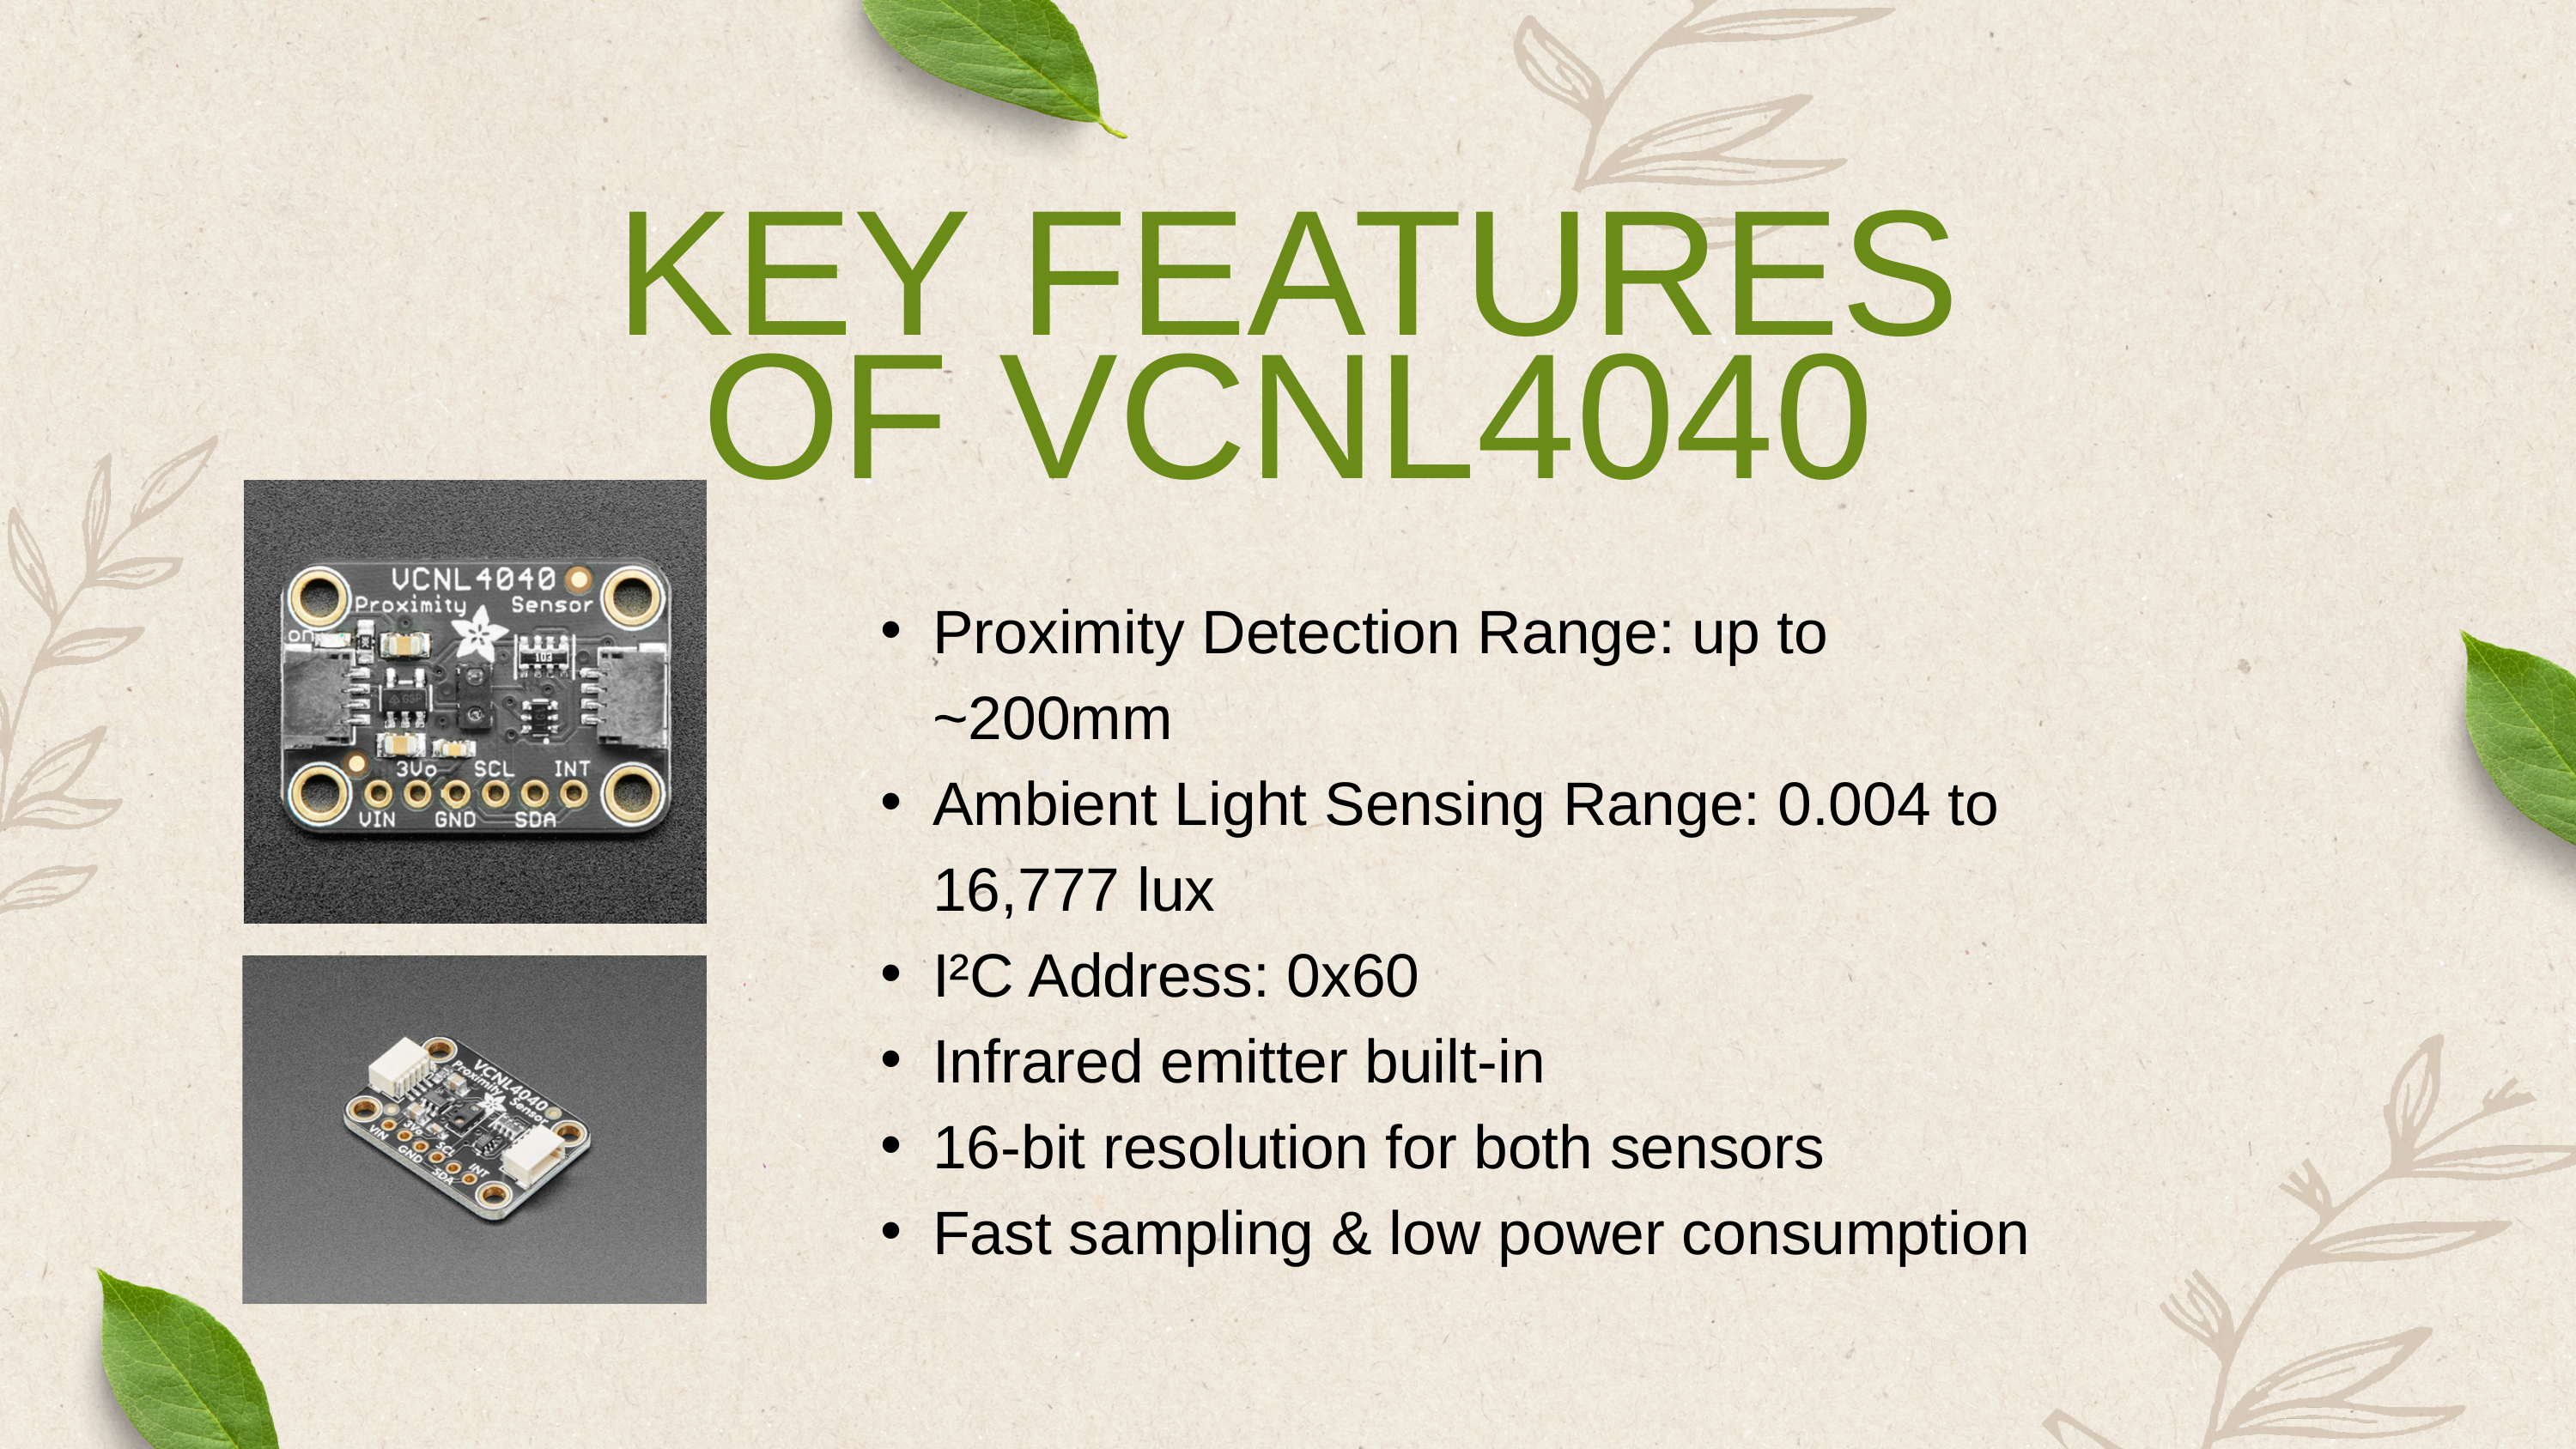

KEY FEATURES OF VCNL4040

Proximity Detection Range: up to ~200mm
Ambient Light Sensing Range: 0.004 to 16,777 lux
I²C Address: 0x60
Infrared emitter built-in
16-bit resolution for both sensors
Fast sampling & low power consumption